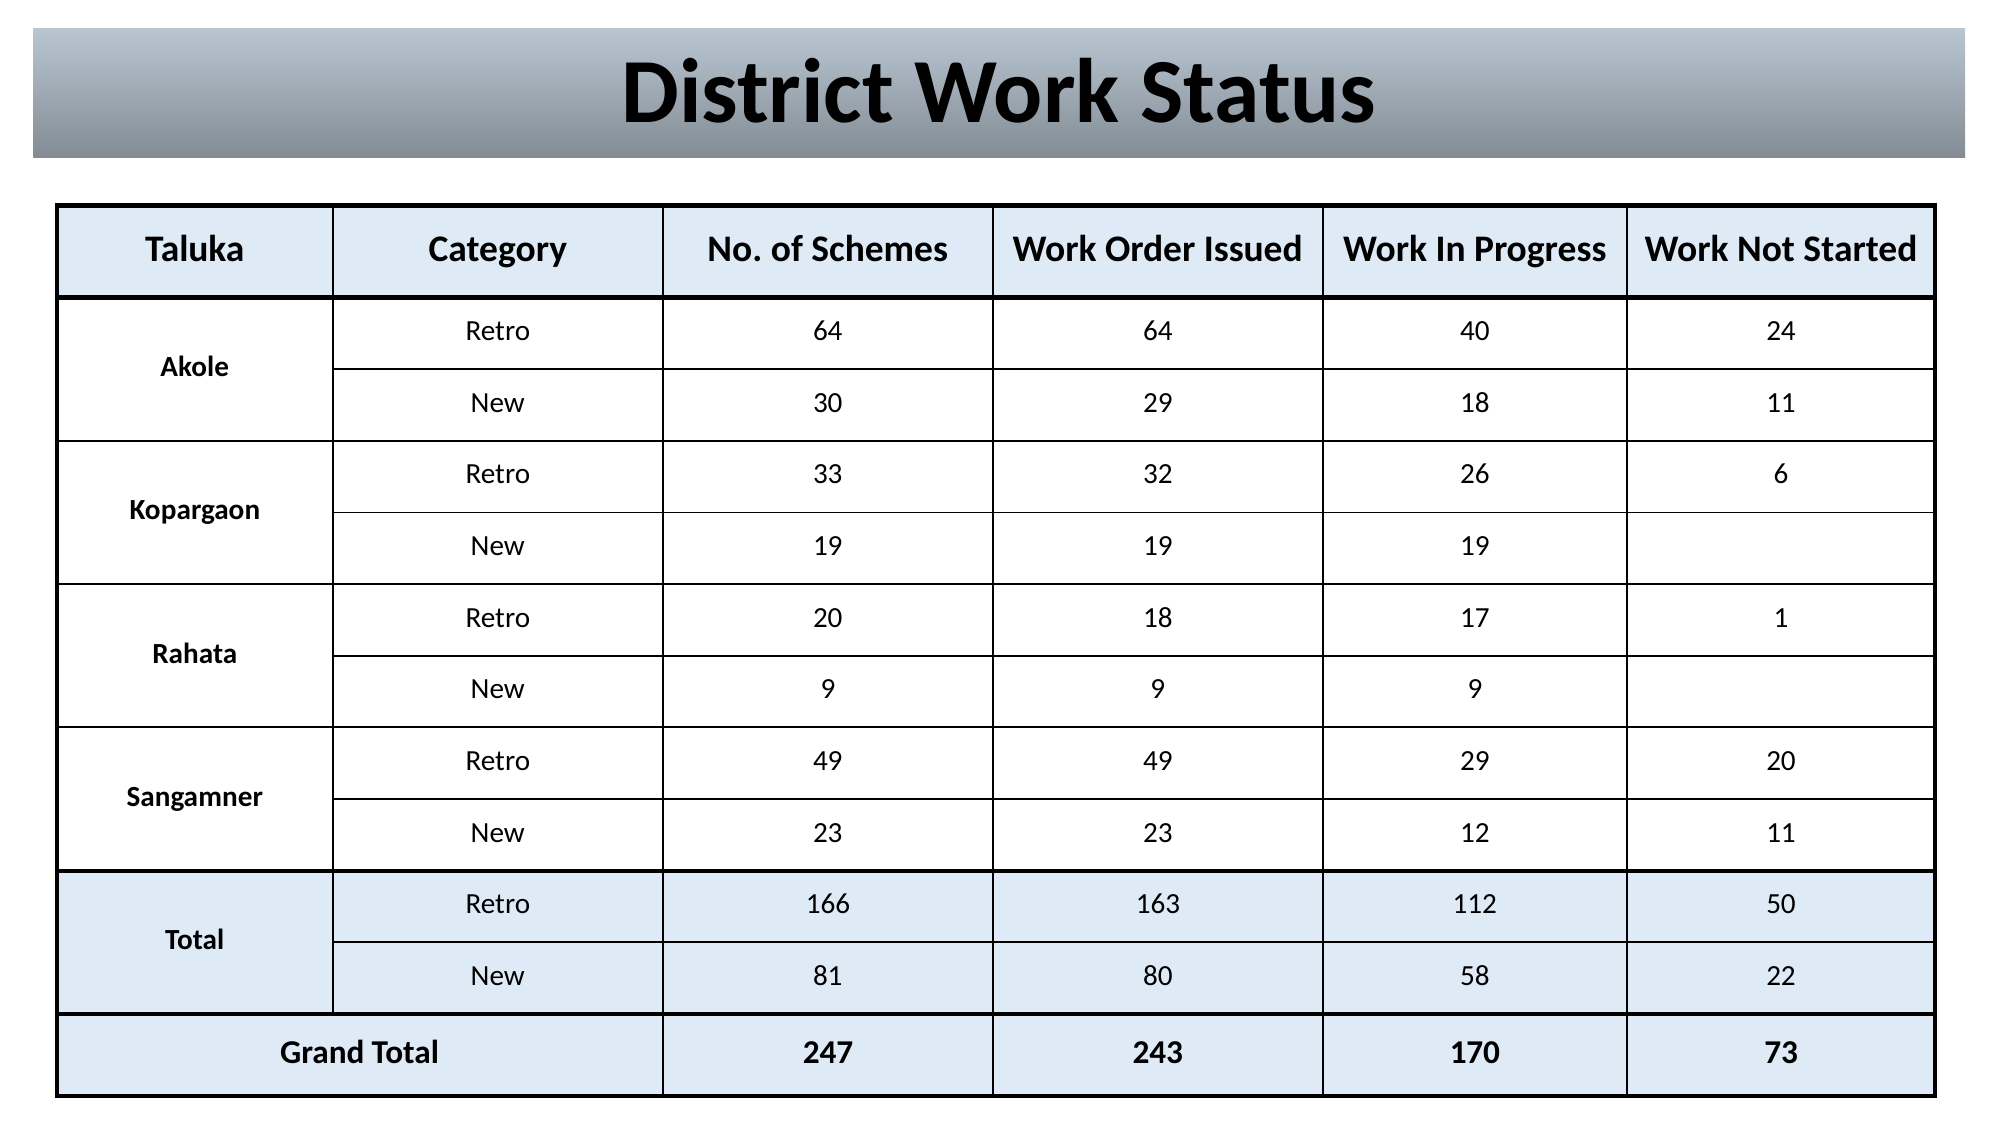

District Work Status
| Taluka | Category | No. of Schemes | Work Order Issued | Work In Progress | Work Not Started |
| --- | --- | --- | --- | --- | --- |
| Akole | Retro | 64 | 64 | 40 | 24 |
|  | New | 30 | 29 | 18 | 11 |
| Kopargaon | Retro | 33 | 32 | 26 | 6 |
|  | New | 19 | 19 | 19 | 0 |
| Rahata | Retro | 20 | 18 | 17 | 1 |
|  | New | 9 | 9 | 9 | 0 |
| Sangamner | Retro | 49 | 49 | 29 | 20 |
|  | New | 23 | 23 | 12 | 11 |
| Total | Retro | 166 | 163 | 112 | 50 |
|  | New | 81 | 80 | 58 | 22 |
| Grand Total |  | 247 | 243 | 170 | 73 |